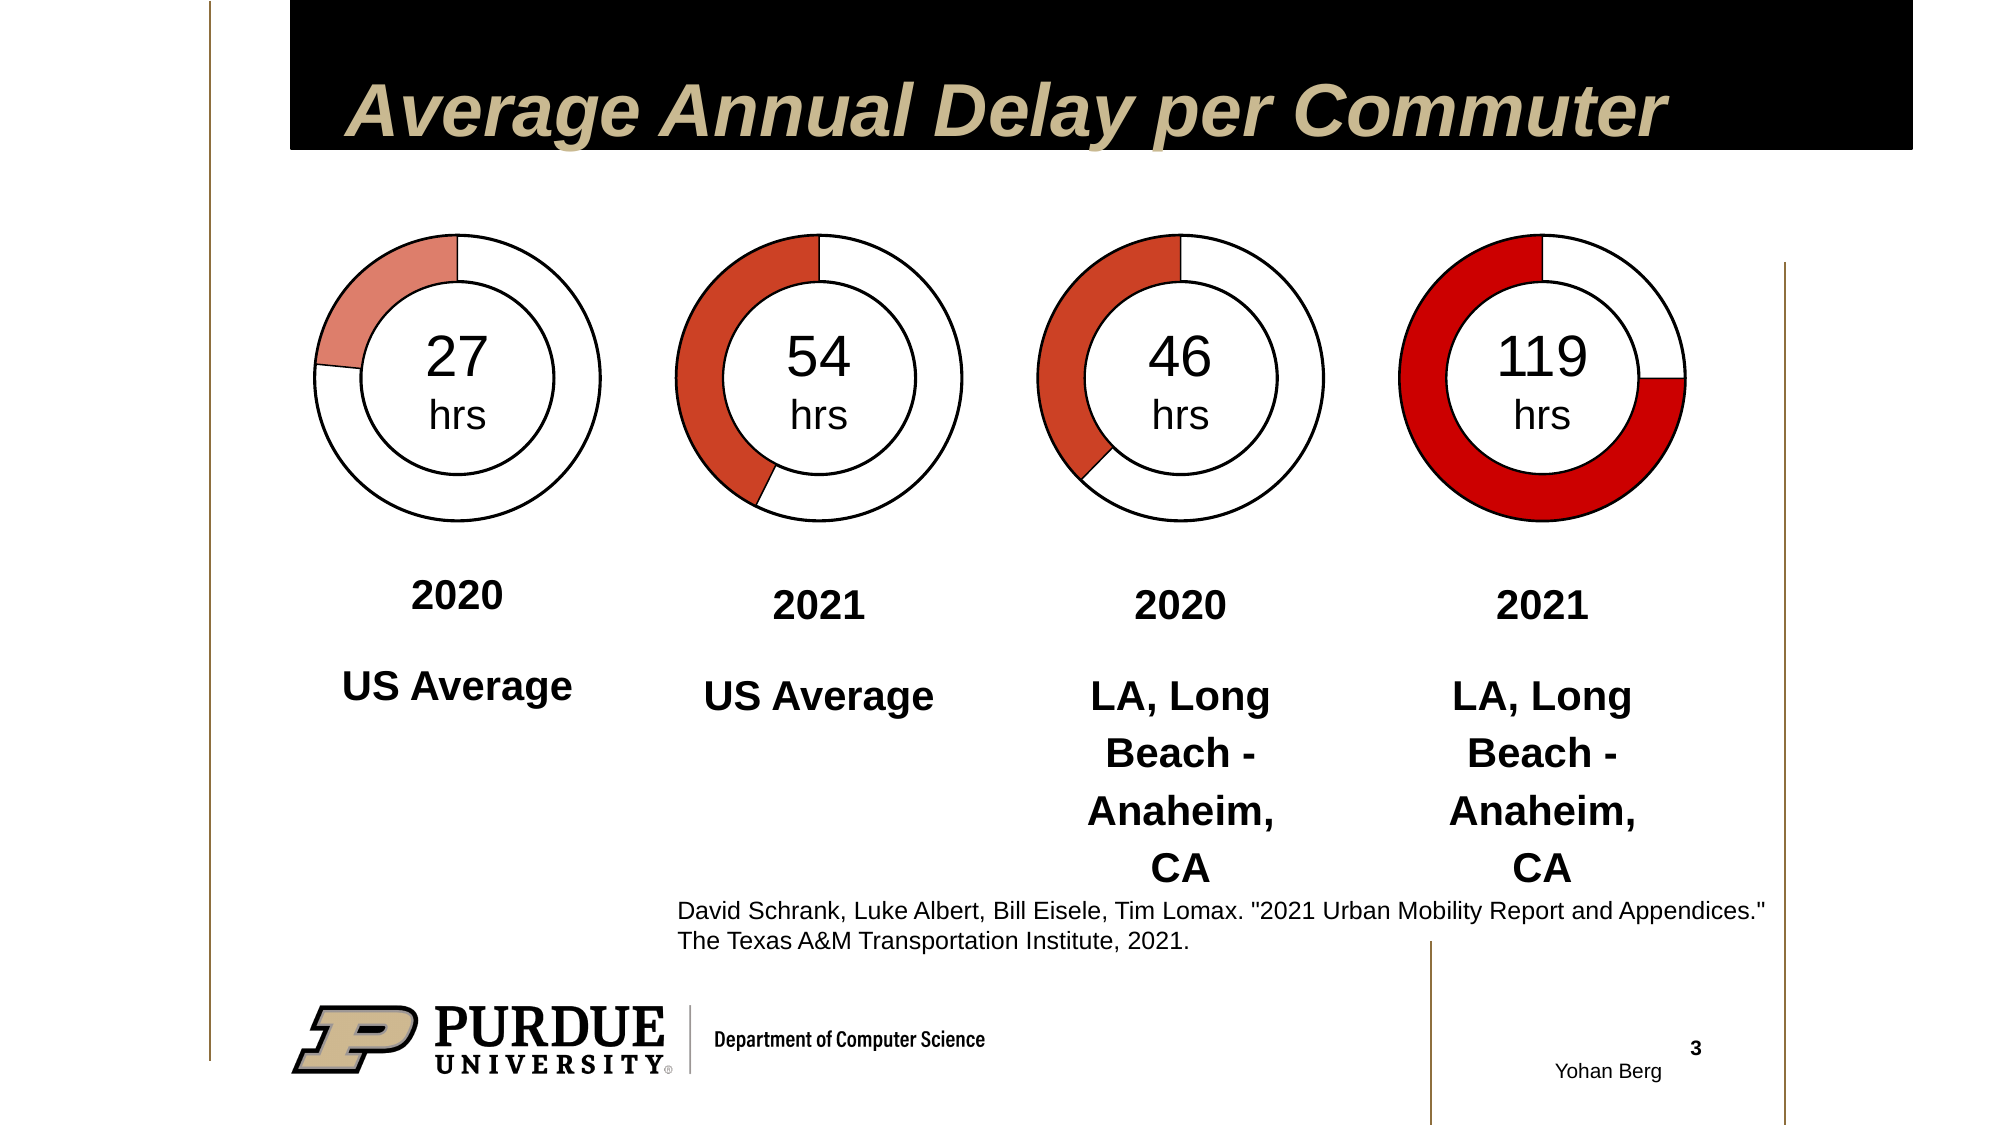

# Average Annual Delay per Commuter

27 hrs
54 hrs
46
hrs
119 hrs
2020
US Average
2021
US Average
2020
LA, Long Beach - Anaheim, CA
2021
LA, Long Beach - Anaheim, CA

David Schrank, Luke Albert, Bill Eisele, Tim Lomax. "2021 Urban Mobility Report and Appendices." The Texas A&M Transportation Institute, 2021.
3
Yohan Berg